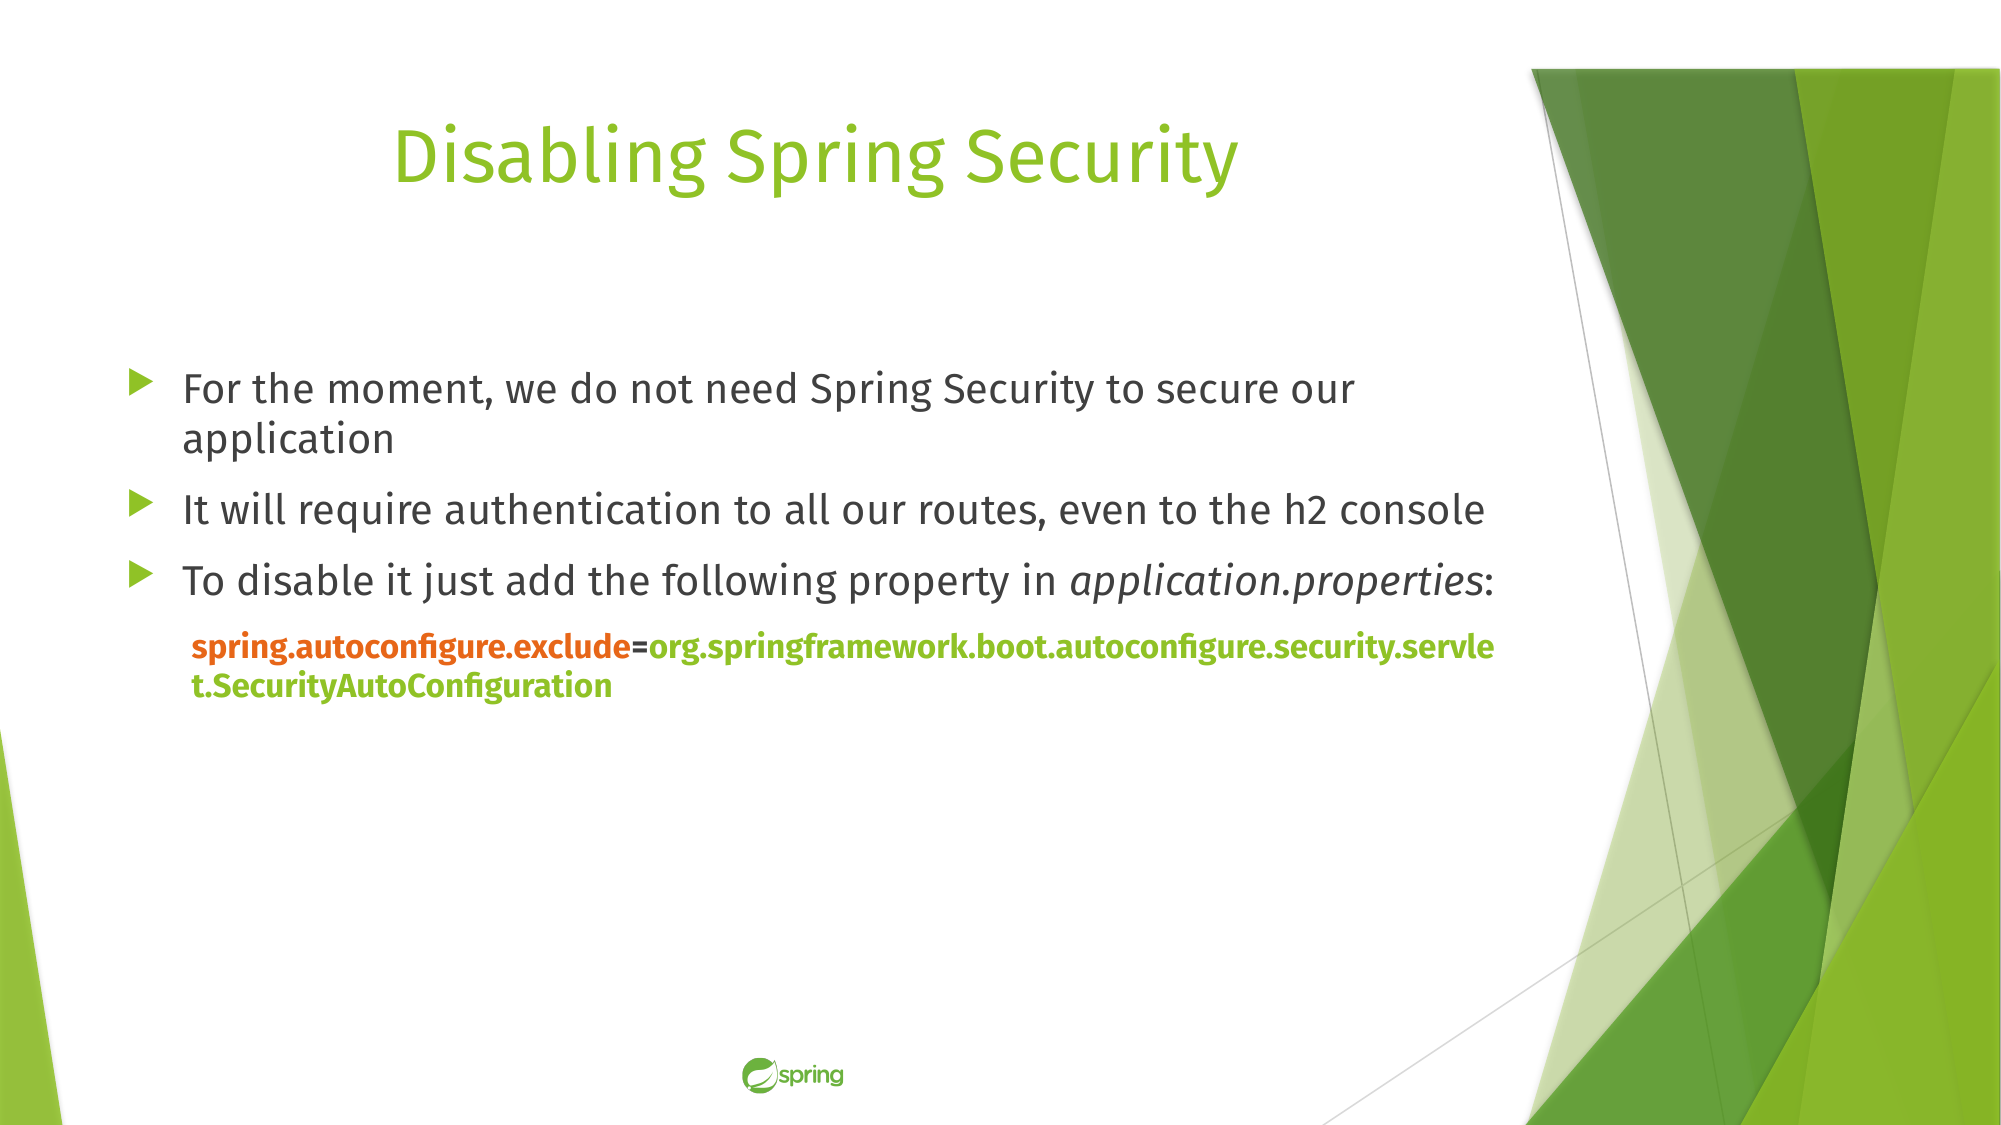

# Disabling Spring Security
For the moment, we do not need Spring Security to secure our application
It will require authentication to all our routes, even to the h2 console
To disable it just add the following property in application.properties:
spring.autoconfigure.exclude=org.springframework.boot.autoconfigure.security.servlet.SecurityAutoConfiguration